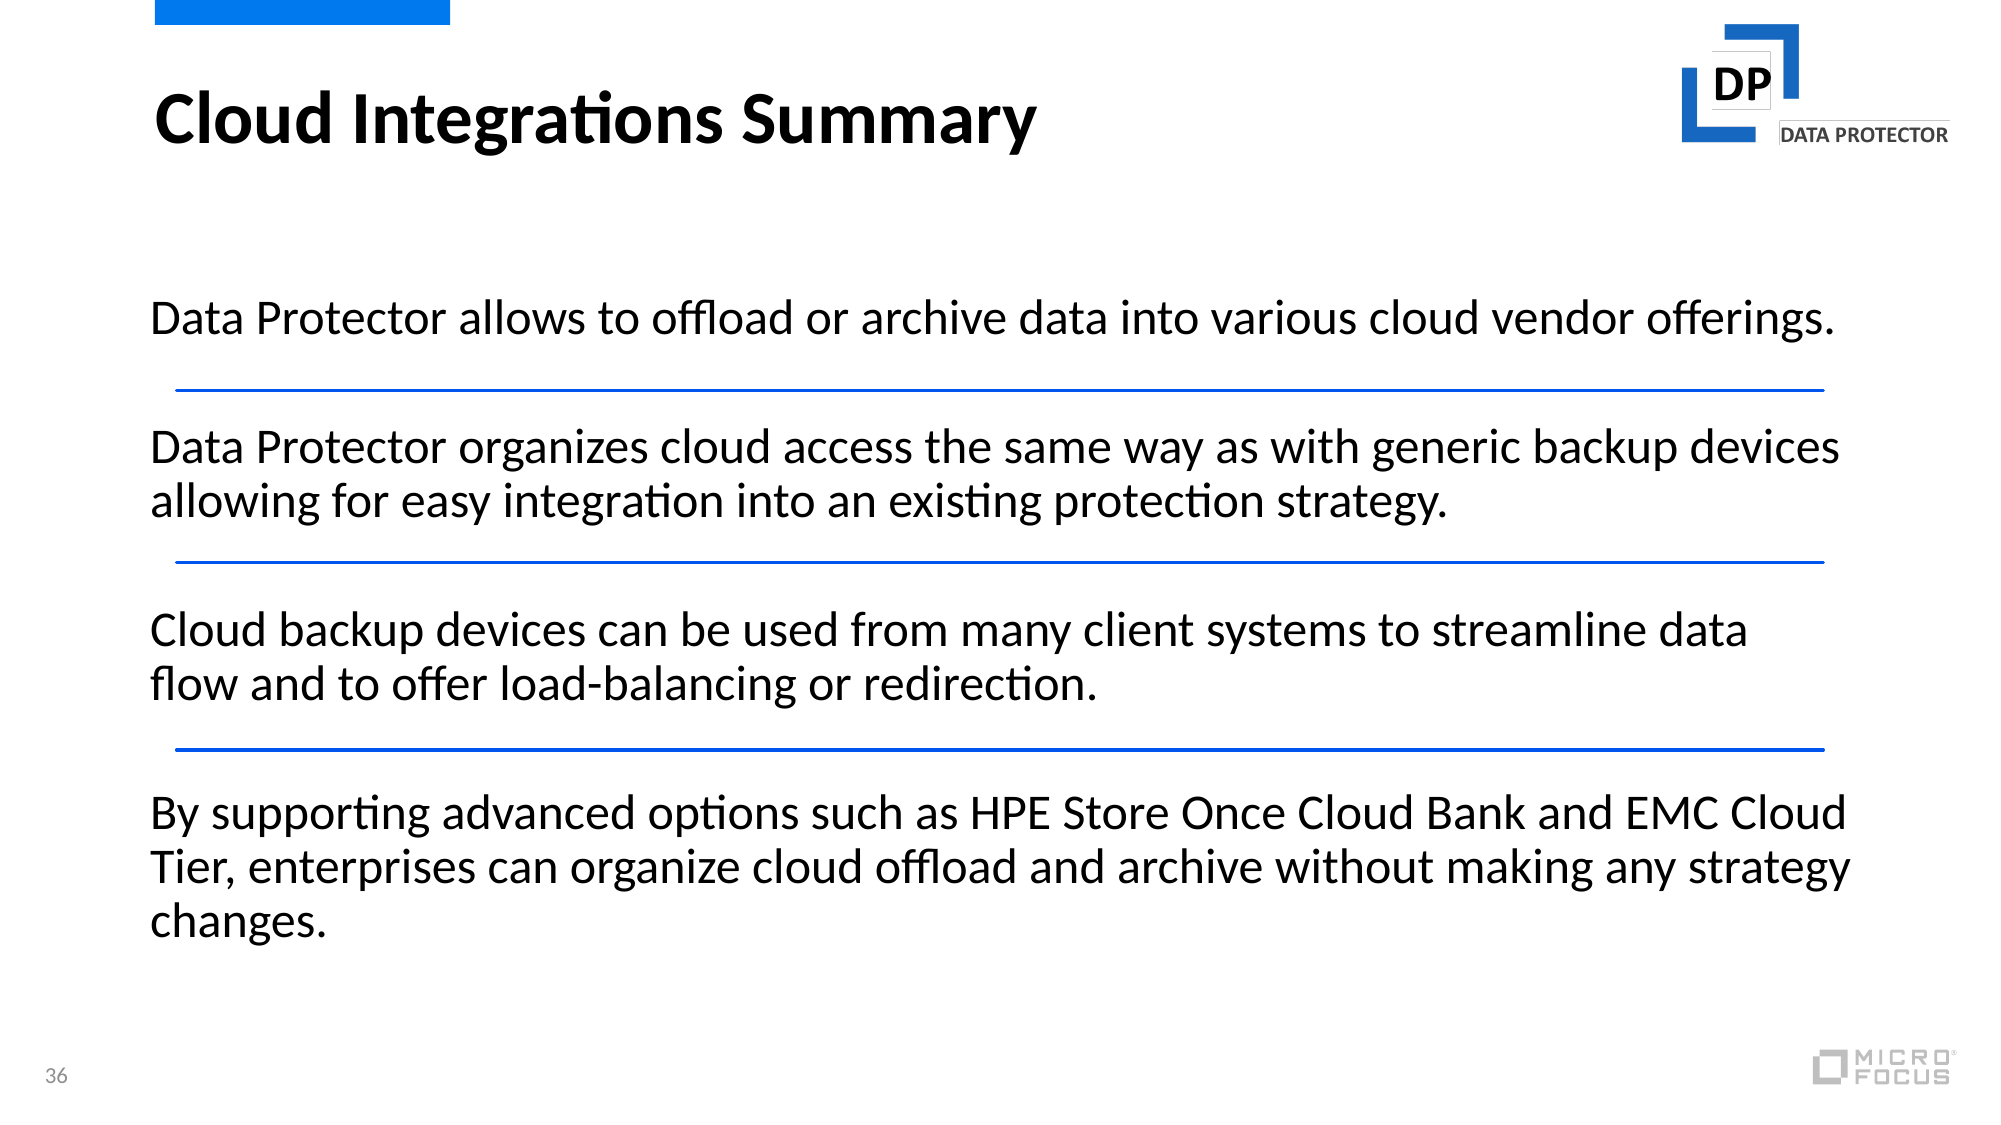

# Cloud Integrations Summary
Data Protector allows to offload or archive data into various cloud vendor offerings.
Data Protector organizes cloud access the same way as with generic backup devices allowing for easy integration into an existing protection strategy.
Cloud backup devices can be used from many client systems to streamline data
flow and to offer load-balancing or redirection.
By supporting advanced options such as HPE Store Once Cloud Bank and EMC Cloud Tier, enterprises can organize cloud offload and archive without making any strategy changes.
36